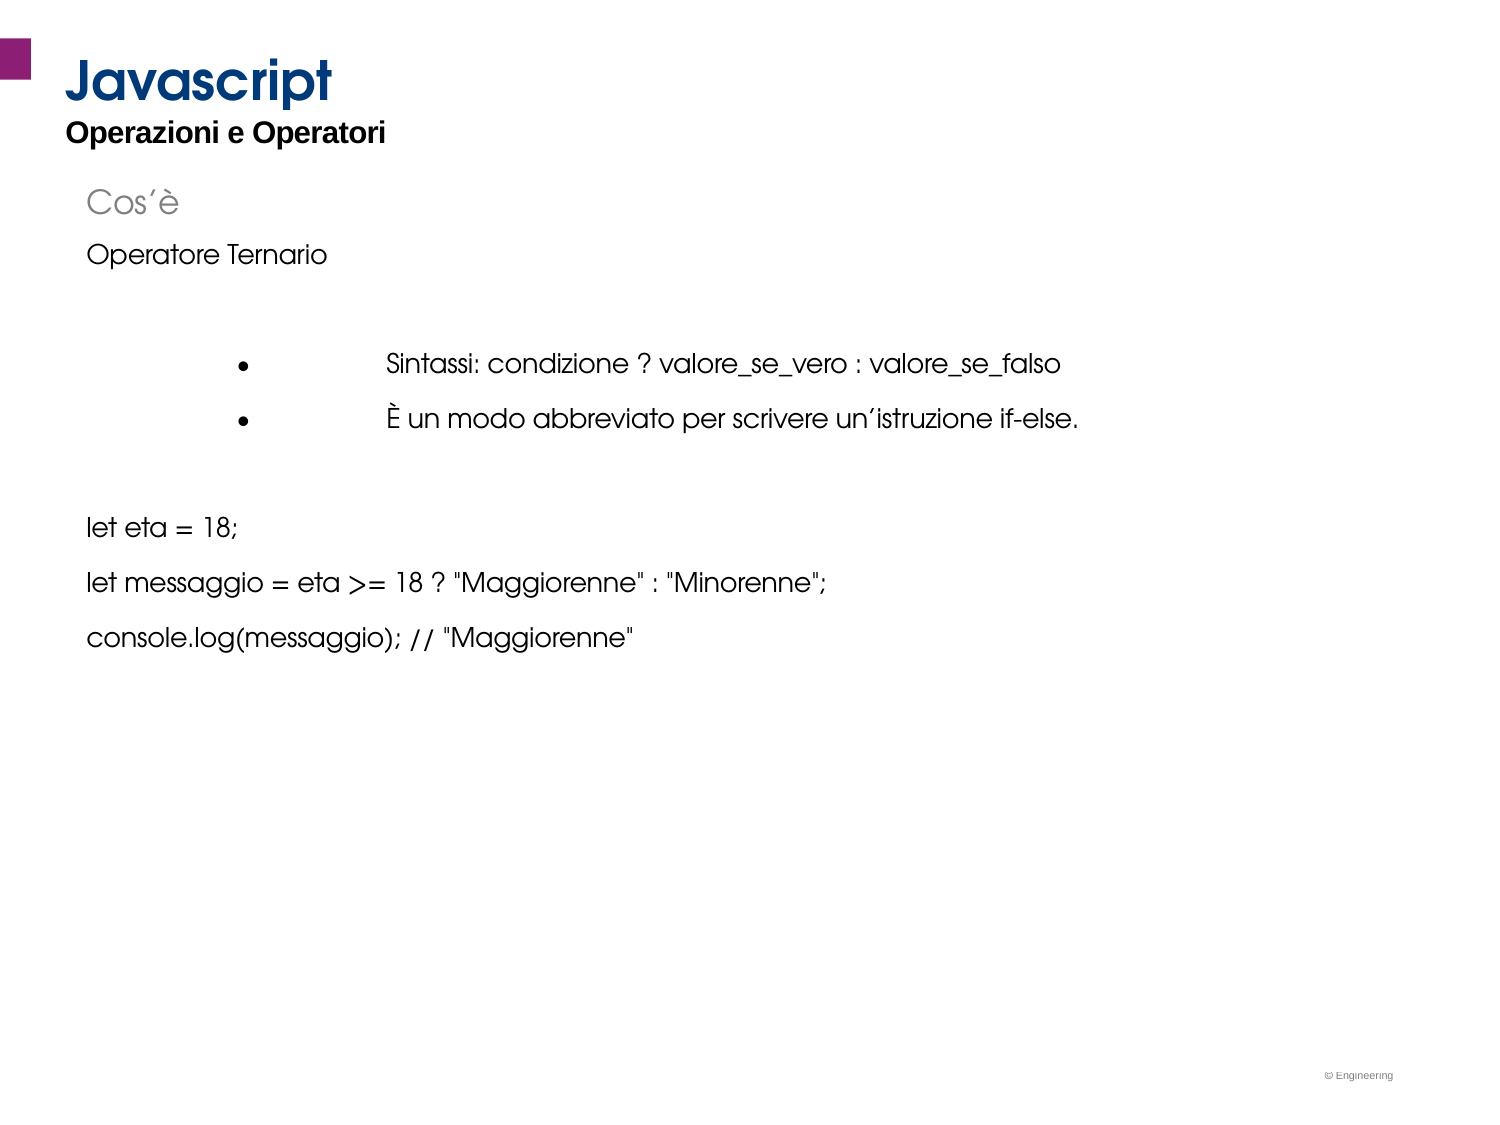

Javascript
# Operazioni e Operatori
Cos’è
Operatore Ternario

	•	Sintassi: condizione ? valore_se_vero : valore_se_falso
	•	È un modo abbreviato per scrivere un’istruzione if-else.

let eta = 18;
let messaggio = eta >= 18 ? "Maggiorenne" : "Minorenne";
console.log(messaggio); // "Maggiorenne"